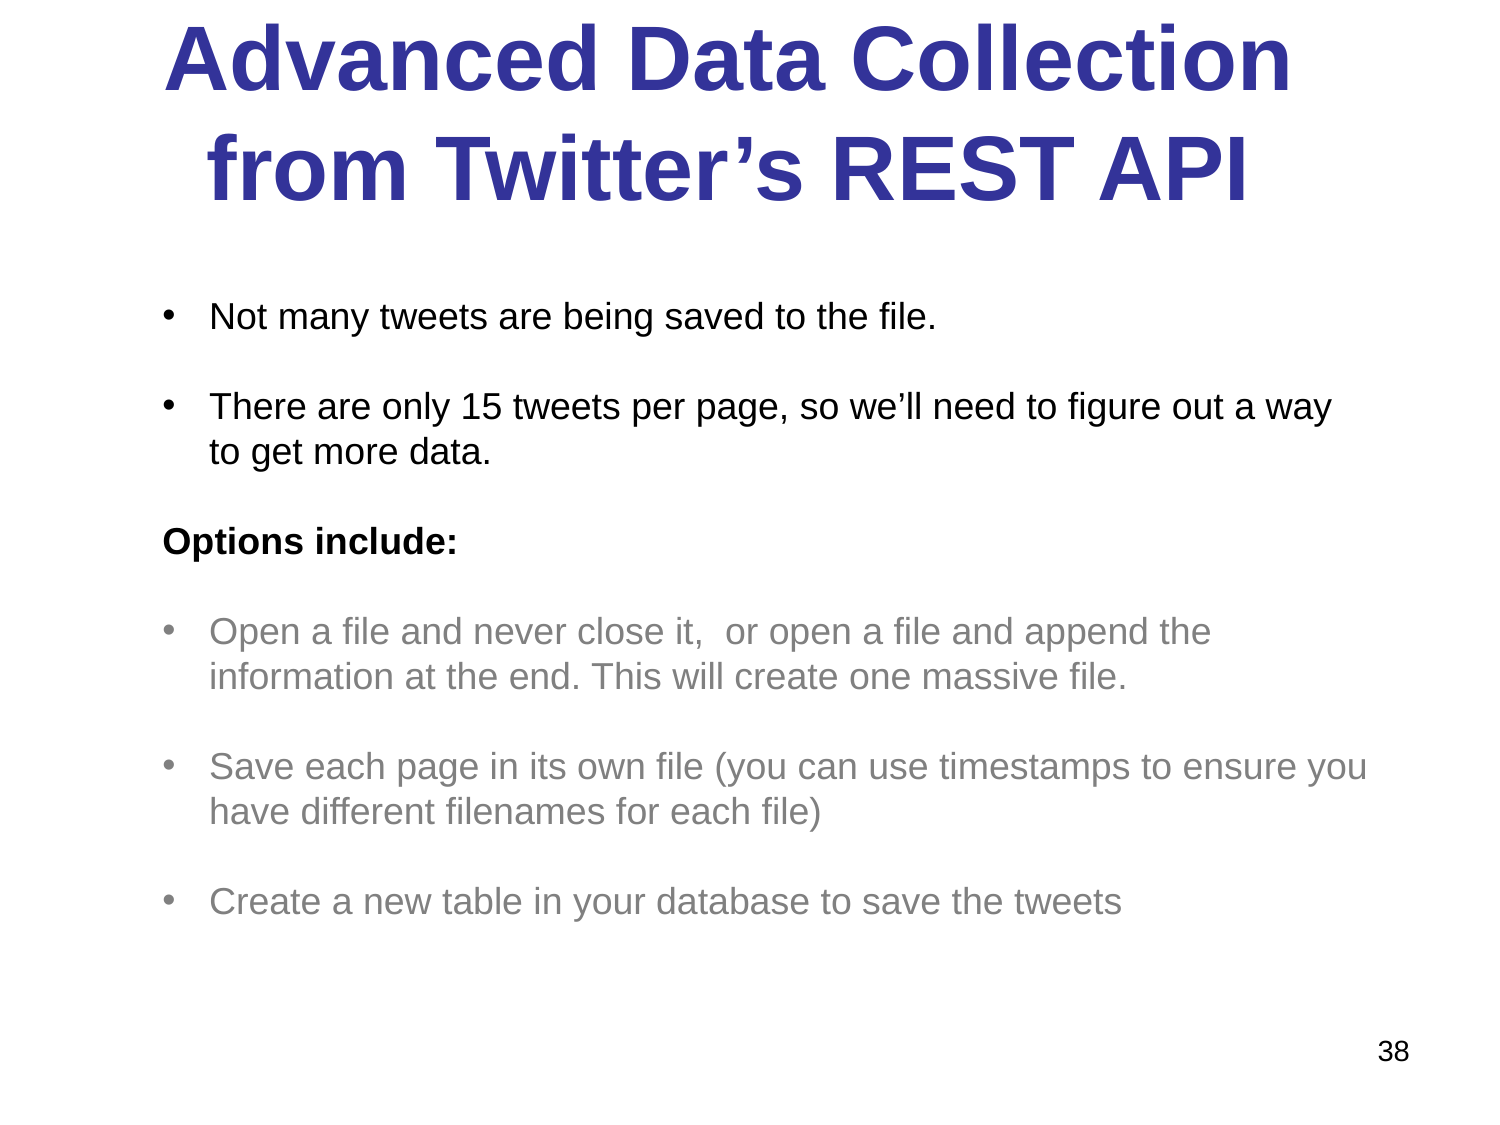

# Advanced Data Collection from Twitter’s REST API

Not many tweets are being saved to the file.

There are only 15 tweets per page, so we’ll need to figure out a way to get more data.

Options include:

Open a file and never close it,  or open a file and append the information at the end. This will create one massive file.

Save each page in its own file (you can use timestamps to ensure you have different filenames for each file)

Create a new table in your database to save the tweets
38